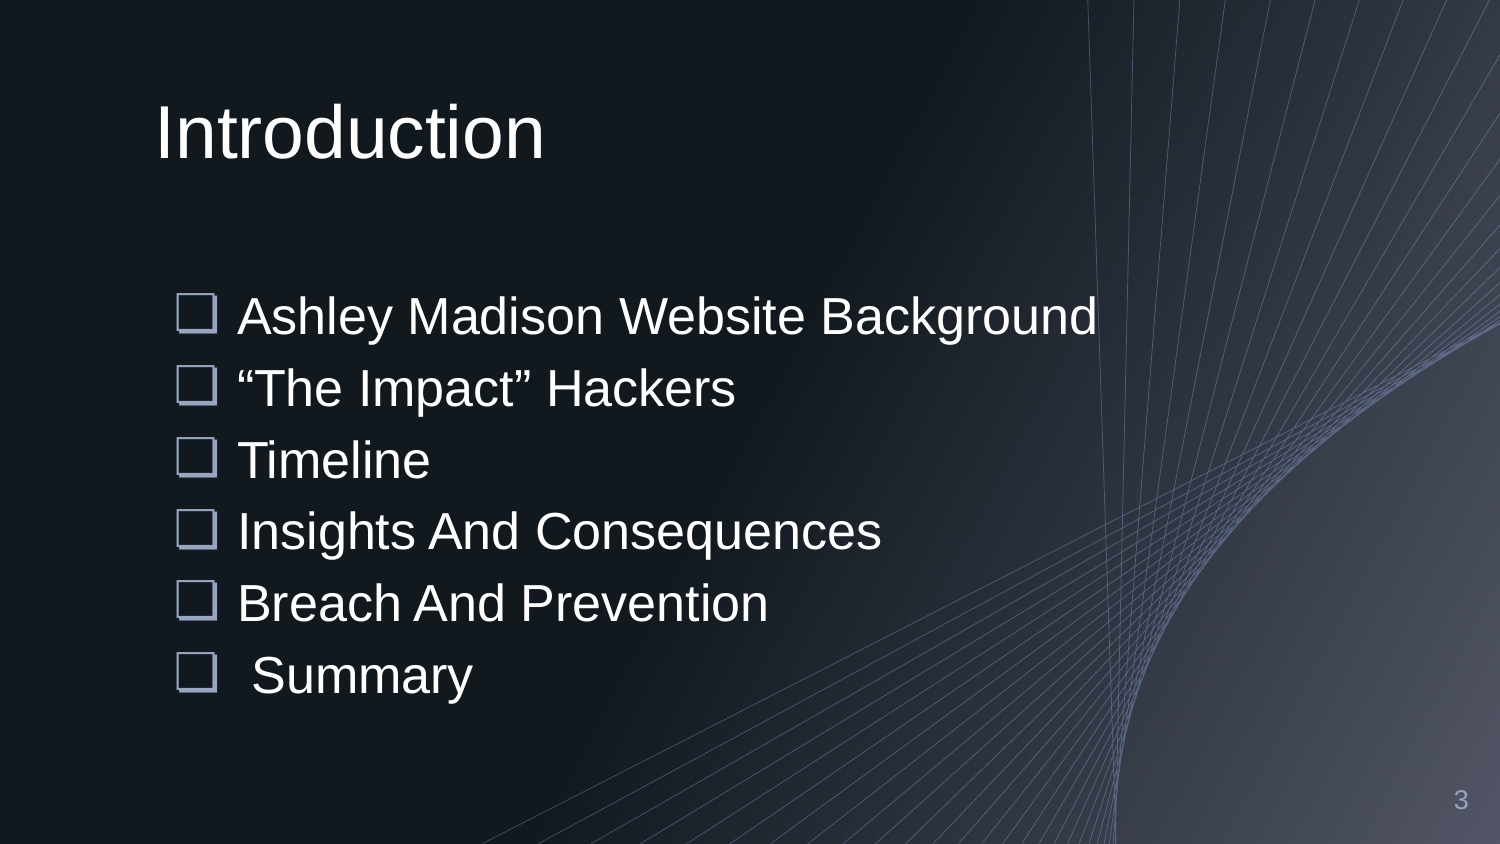

# Introduction
Ashley Madison Website Background
“The Impact” Hackers
Timeline
Insights And Consequences
Breach And Prevention
 Summary
3